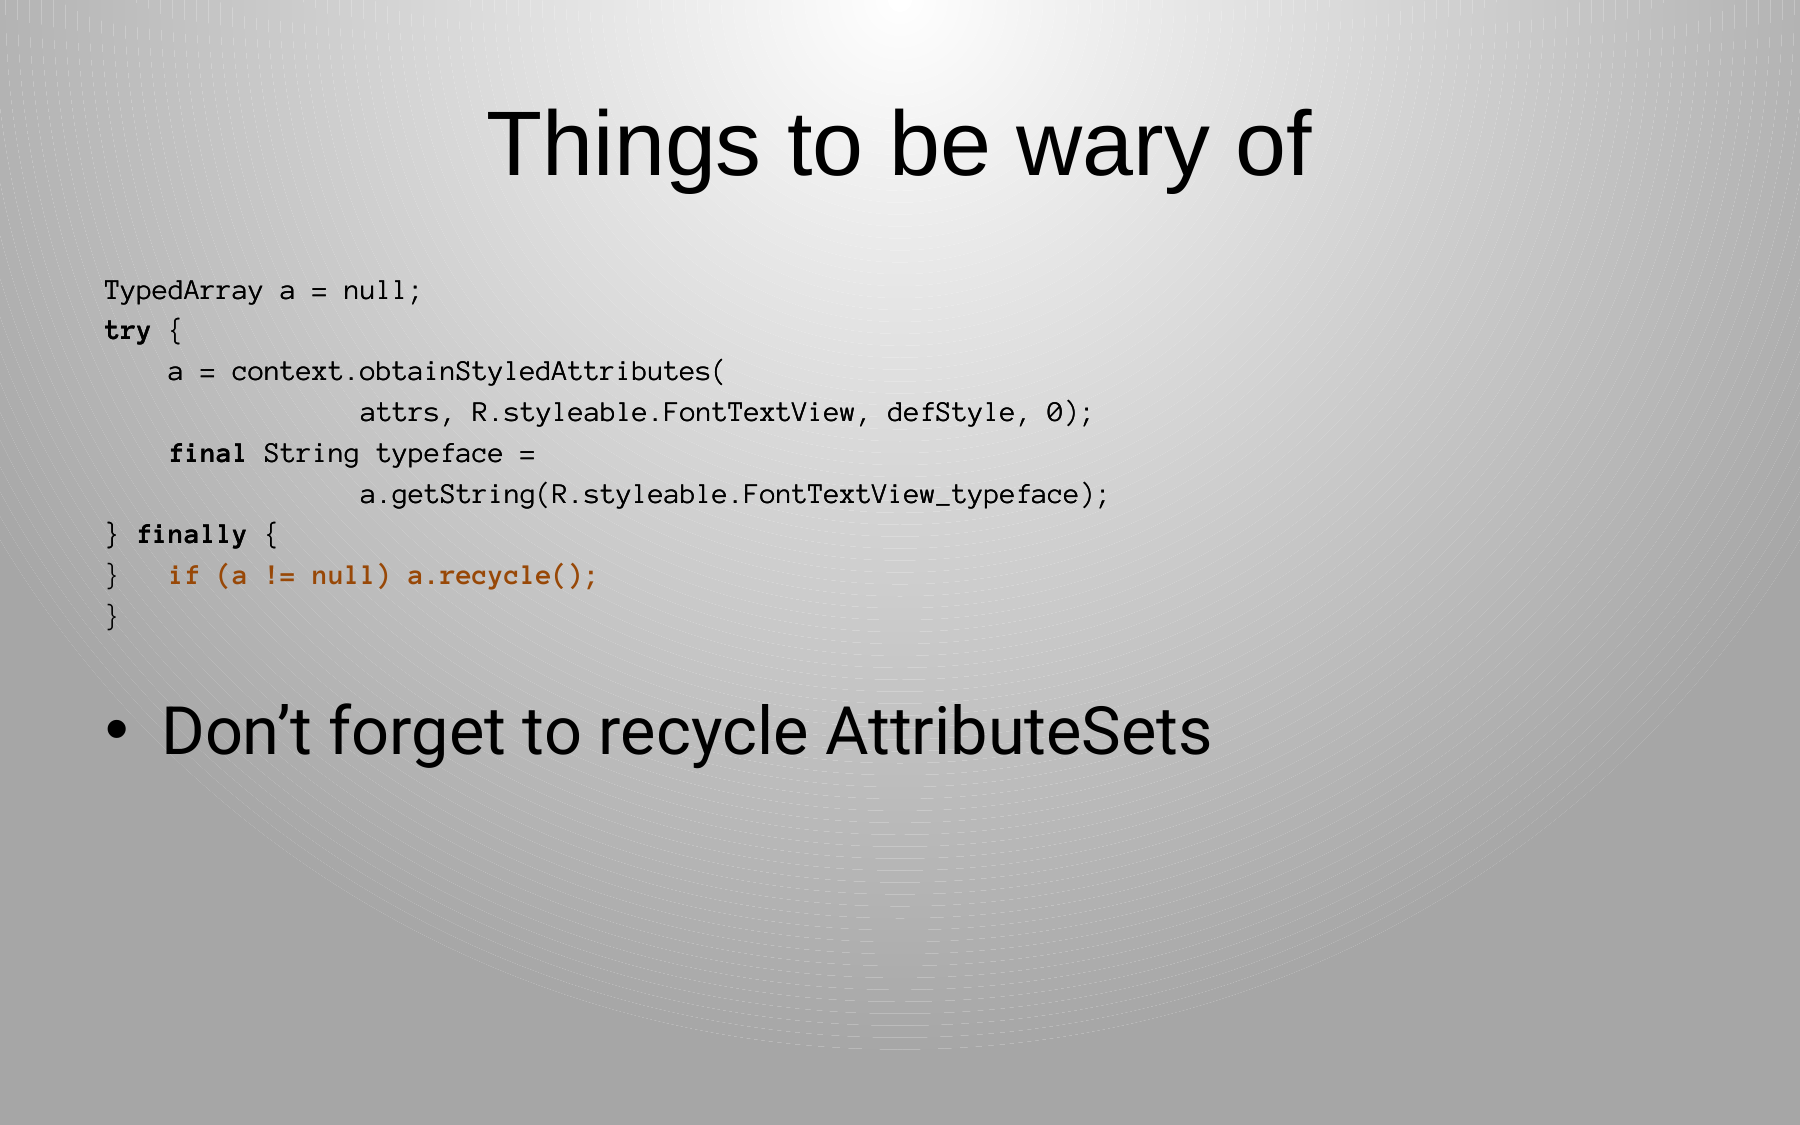

# Things to be wary of
TypedArray a = null;
try {
    a = context.obtainStyledAttributes(
                attrs, R.styleable.FontTextView, defStyle, 0);
    final String typeface =
                a.getString(R.styleable.FontTextView_typeface);
} finally {
}
TypedArray a = null;
try {
    a = context.obtainStyledAttributes(
                attrs, R.styleable.FontTextView, defStyle, 0);
    final String typeface =
                a.getString(R.styleable.FontTextView_typeface);
} finally {
    if (a != null) a.recycle();
}
Don’t forget to recycle AttributeSets